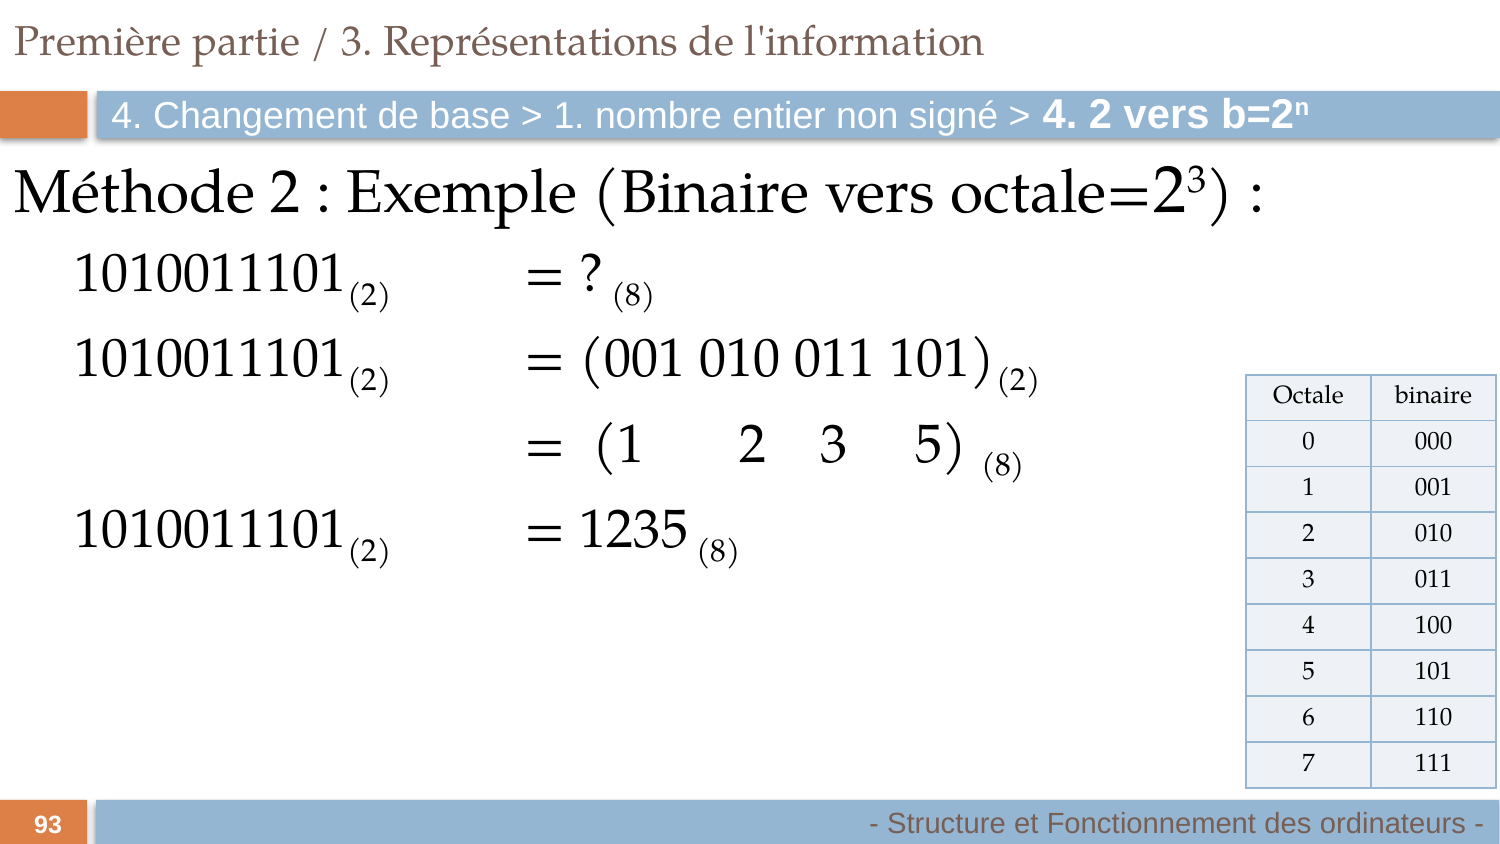

# Première partie / 3. Représentations de l'information
4. Changement de base > 1. nombre entier non signé > 4. 2 vers b=2n
Méthode 2 : Exemple (Binaire vers octale=23) :
1010011101(2) 	= ? (8)
1010011101(2) 	= (001 010 011 101)(2)
			=  (1       2    3     5) (8)
1010011101(2) 	= 1235 (8)

| Octale | binaire |
| --- | --- |
| 0 | 000 |
| 1 | 001 |
| 2 | 010 |
| 3 | 011 |
| 4 | 100 |
| 5 | 101 |
| 6 | 110 |
| 7 | 111 |
- Structure et Fonctionnement des ordinateurs -